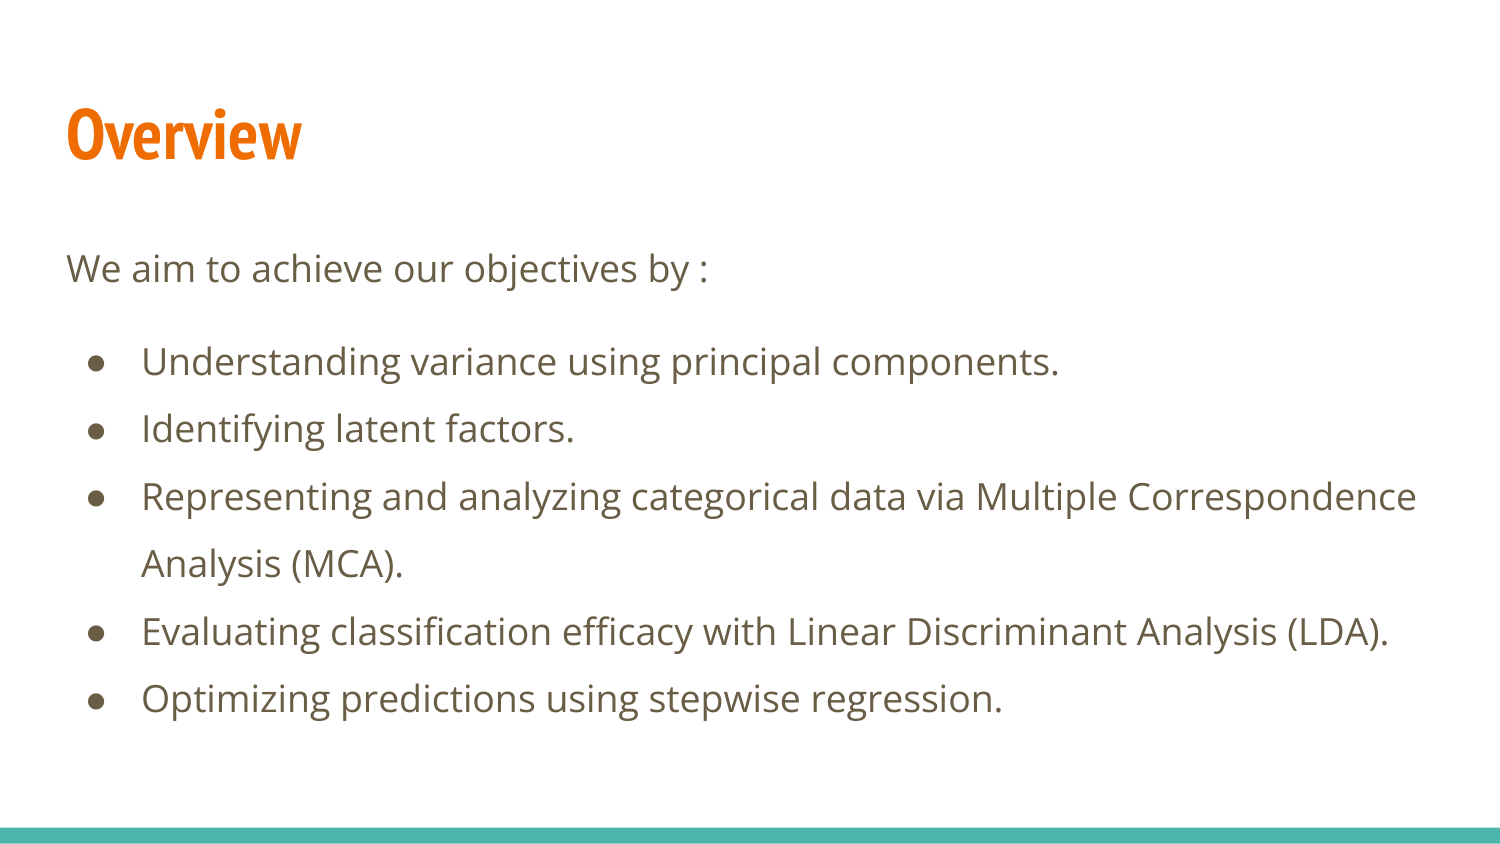

# Overview
We aim to achieve our objectives by :
Understanding variance using principal components.
Identifying latent factors.
Representing and analyzing categorical data via Multiple Correspondence Analysis (MCA).
Evaluating classification efficacy with Linear Discriminant Analysis (LDA).
Optimizing predictions using stepwise regression.